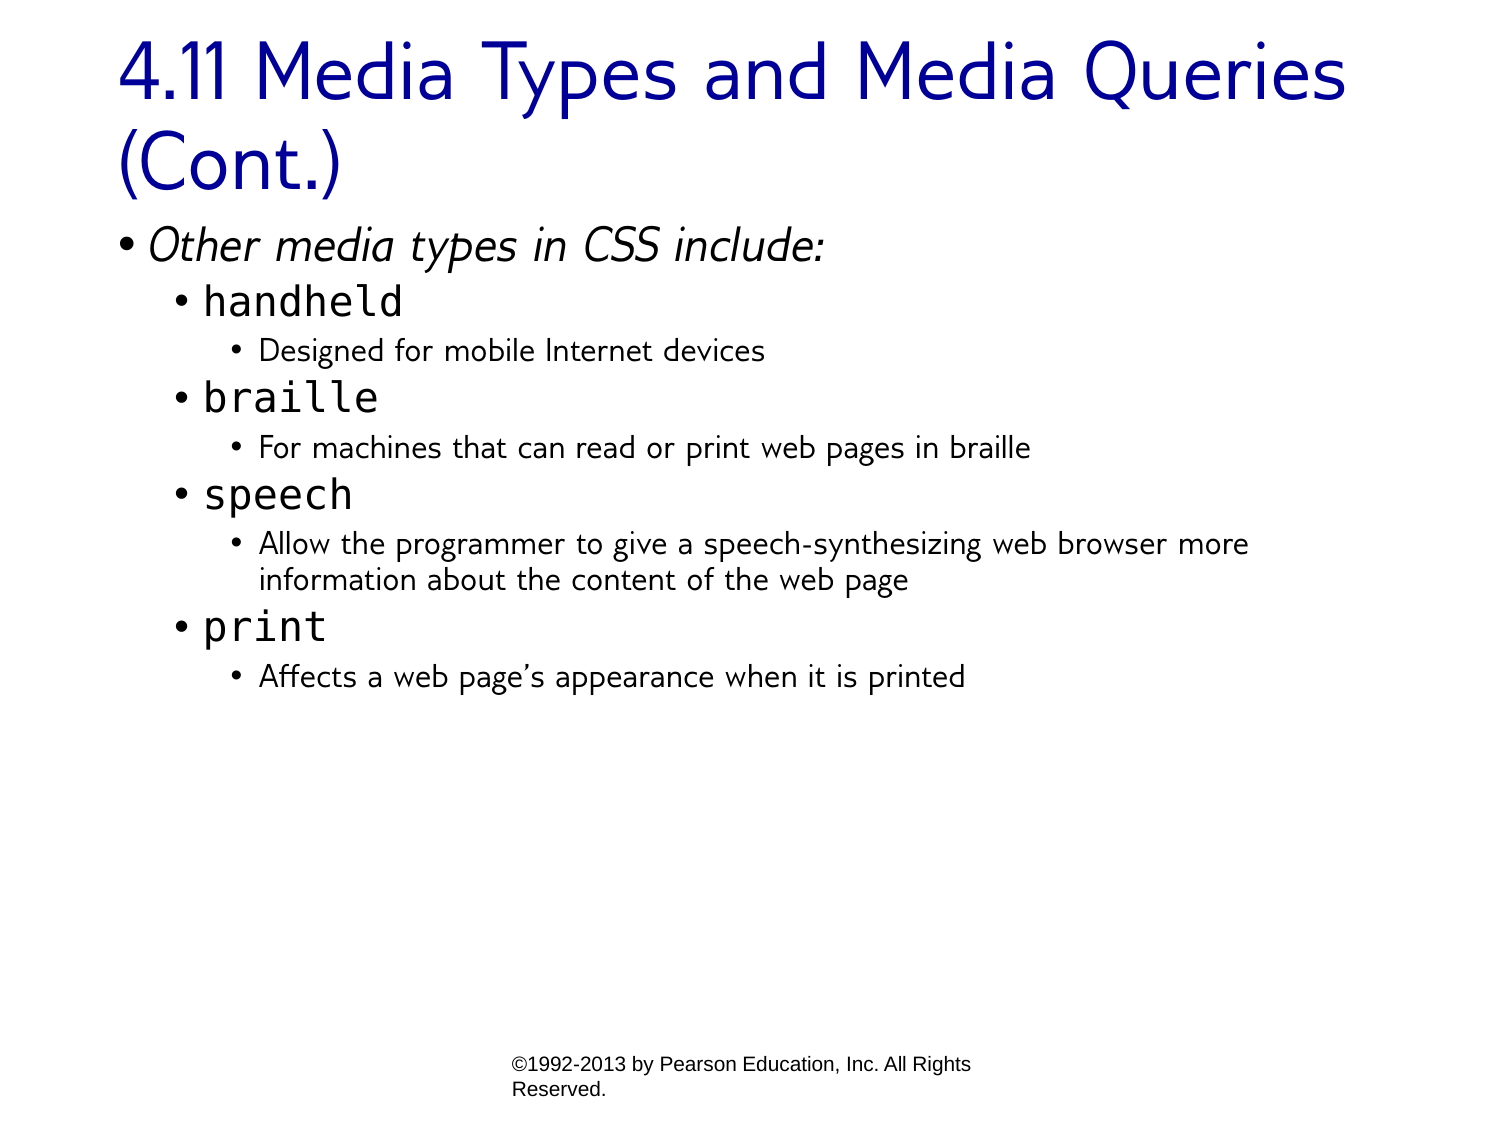

# 4.11 Media Types and Media Queries (Cont.)
Other media types in CSS include:
handheld
Designed for mobile Internet devices
braille
For machines that can read or print web pages in braille
speech
Allow the programmer to give a speech-synthesizing web browser more information about the content of the web page
print
Affects a web page’s appearance when it is printed
©1992-2013 by Pearson Education, Inc. All Rights Reserved.